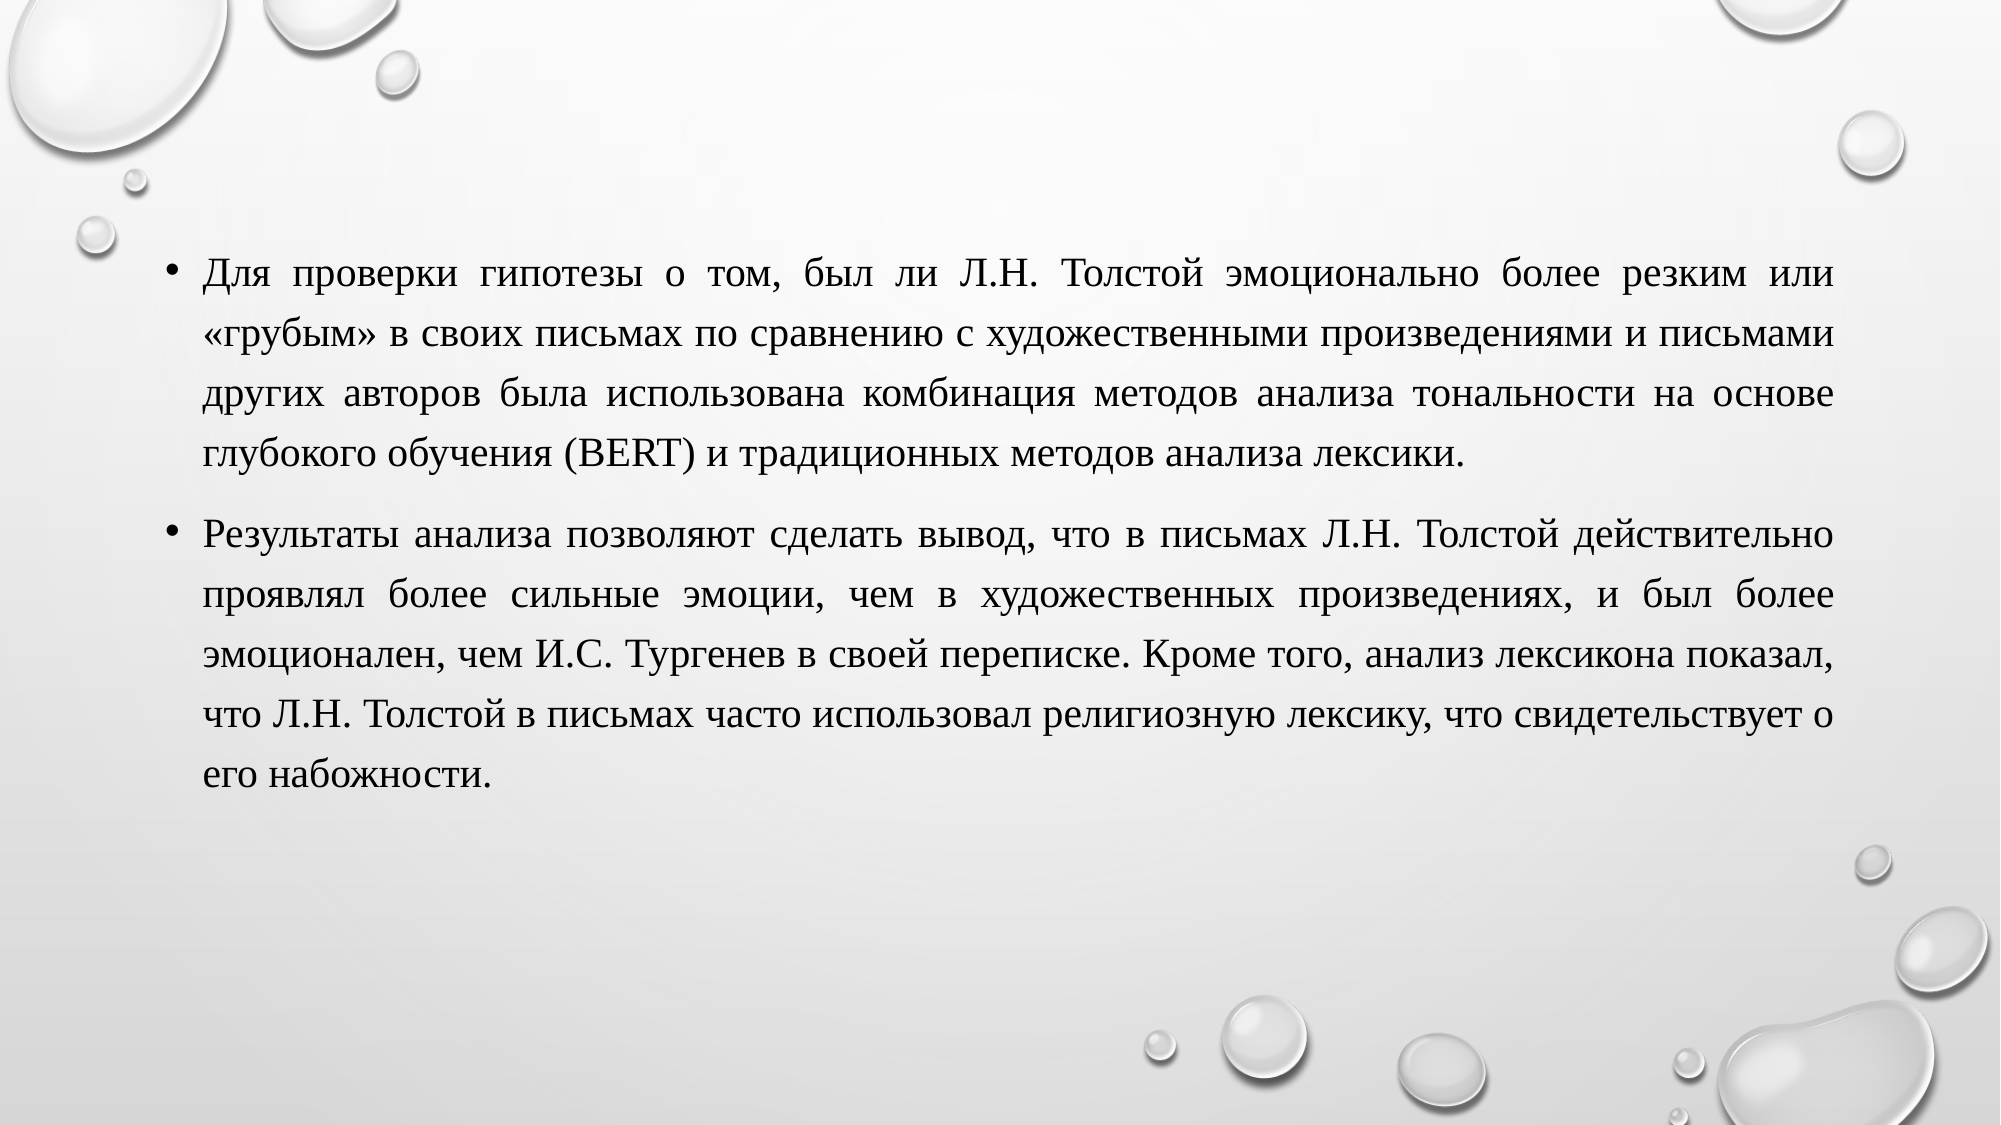

Для проверки гипотезы о том, был ли Л.Н. Толстой эмоционально более резким или «грубым» в своих письмах по сравнению с художественными произведениями и письмами других авторов была использована комбинация методов анализа тональности на основе глубокого обучения (BERT) и традиционных методов анализа лексики.
Результаты анализа позволяют сделать вывод, что в письмах Л.Н. Толстой действительно проявлял более сильные эмоции, чем в художественных произведениях, и был более эмоционален, чем И.С. Тургенев в своей переписке. Кроме того, анализ лексикона показал, что Л.Н. Толстой в письмах часто использовал религиозную лексику, что свидетельствует о его набожности.